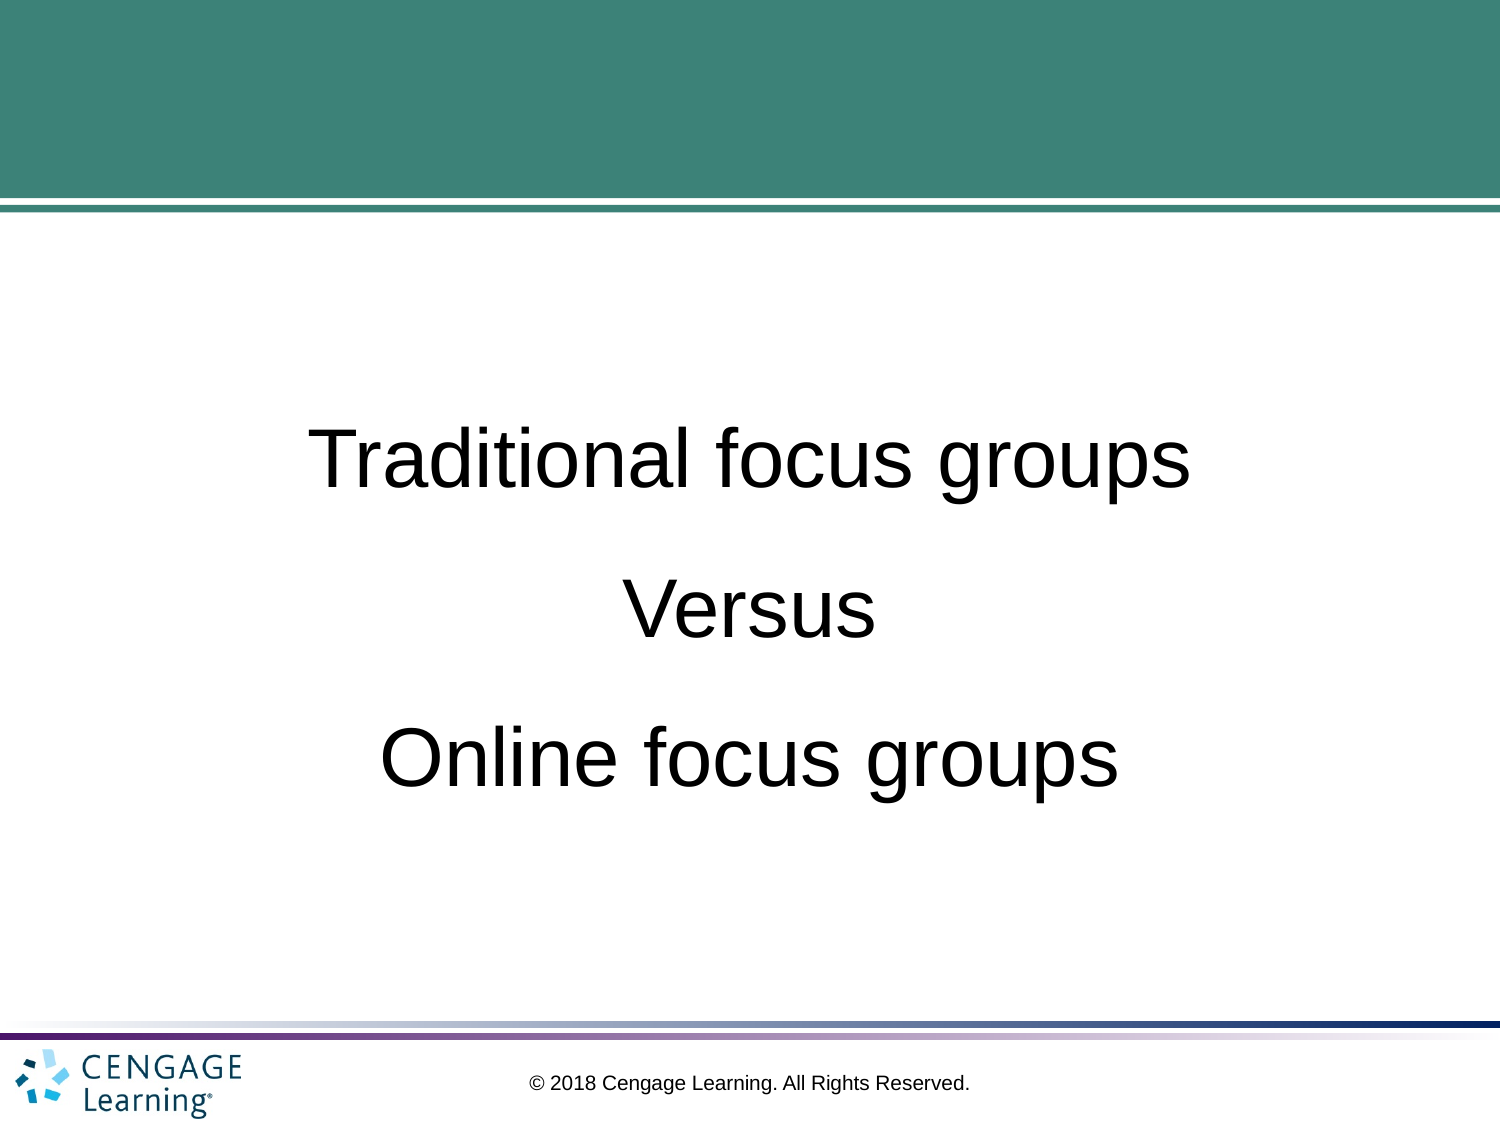

# Traditional focus groups Versus Online focus groups